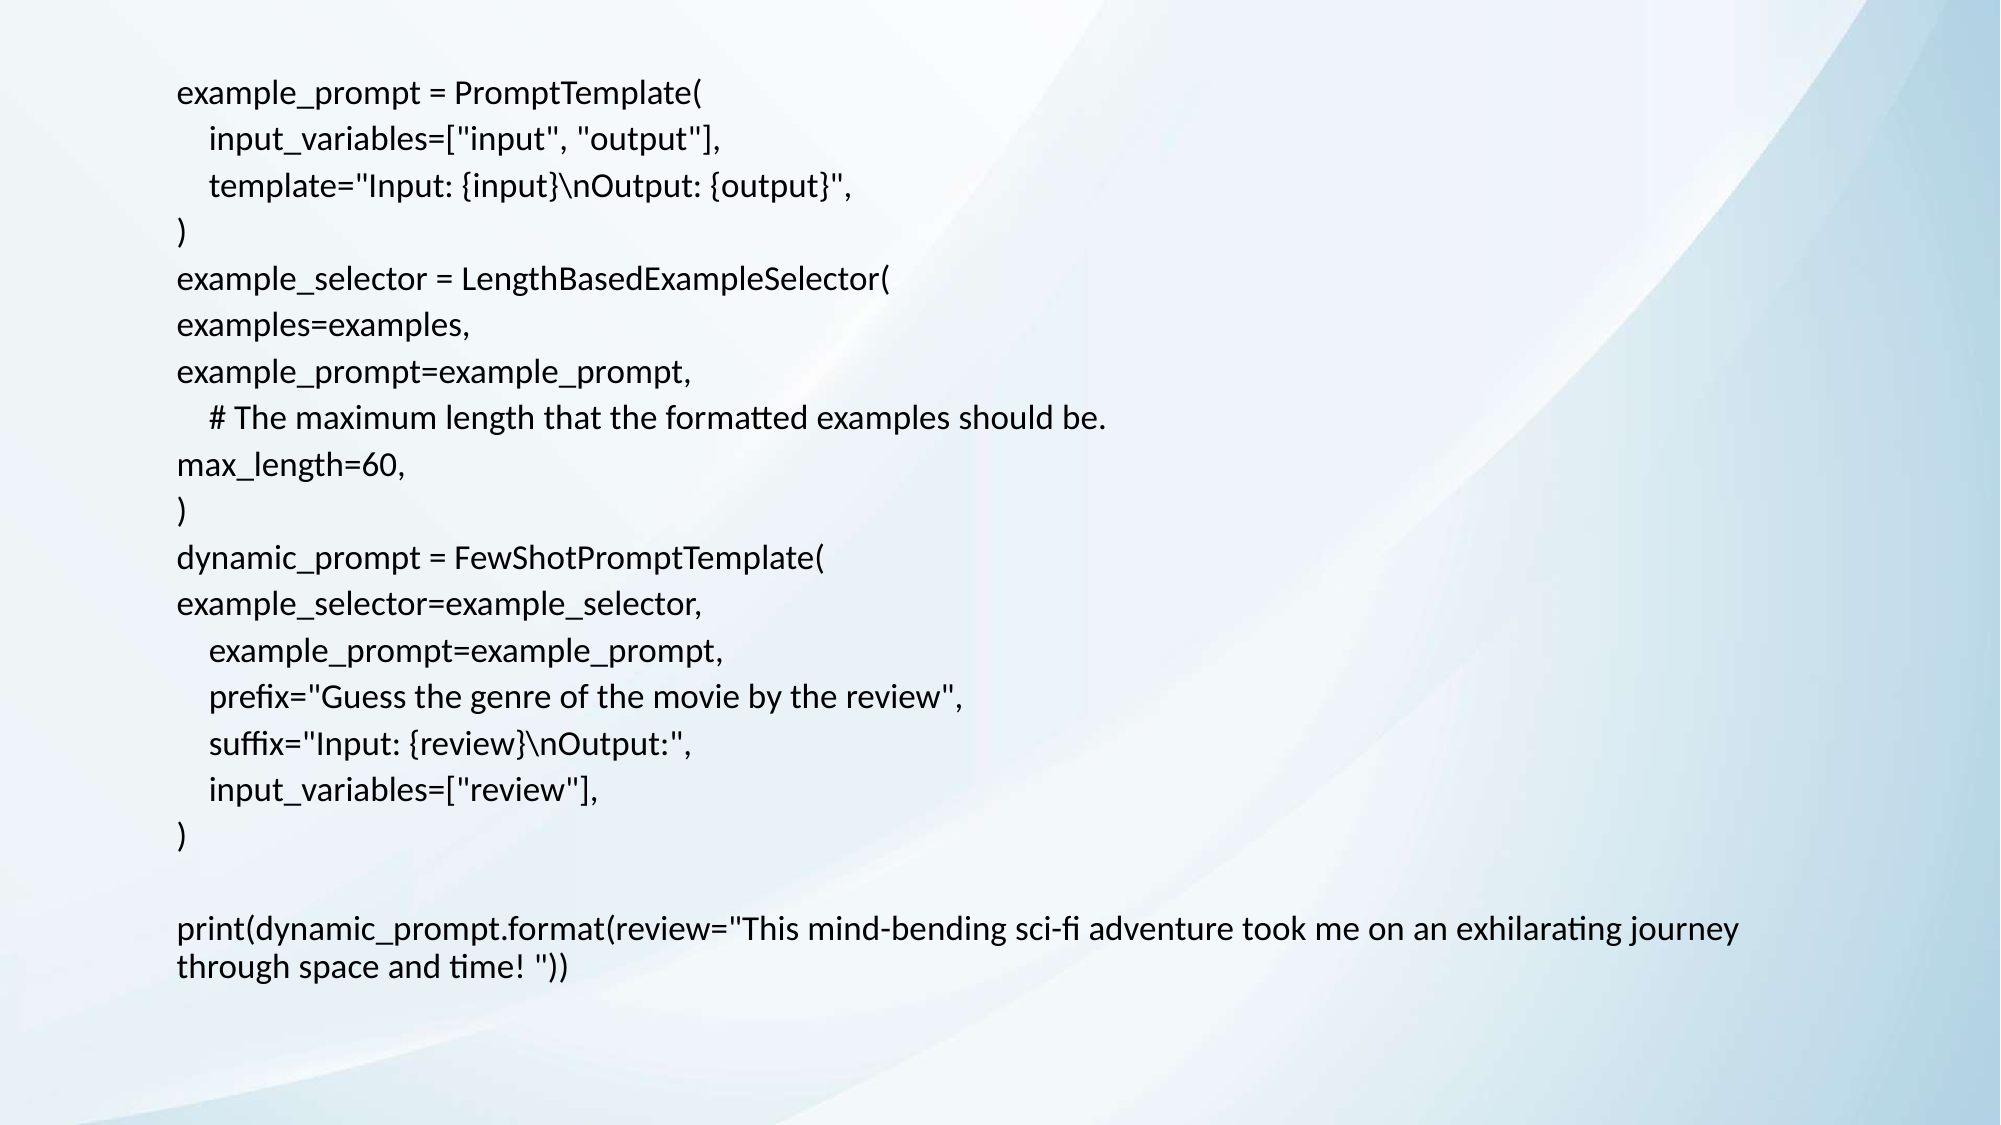

example_prompt = PromptTemplate(
    input_variables=["input", "output"],
    template="Input: {input}\nOutput: {output}",
)
example_selector = LengthBasedExampleSelector(
examples=examples,
example_prompt=example_prompt,
    # The maximum length that the formatted examples should be.
max_length=60,
)
dynamic_prompt = FewShotPromptTemplate(
example_selector=example_selector,
    example_prompt=example_prompt,
    prefix="Guess the genre of the movie by the review",
    suffix="Input: {review}\nOutput:",
    input_variables=["review"],
)

print(dynamic_prompt.format(review="This mind-bending sci-fi adventure took me on an exhilarating journey through space and time! "))